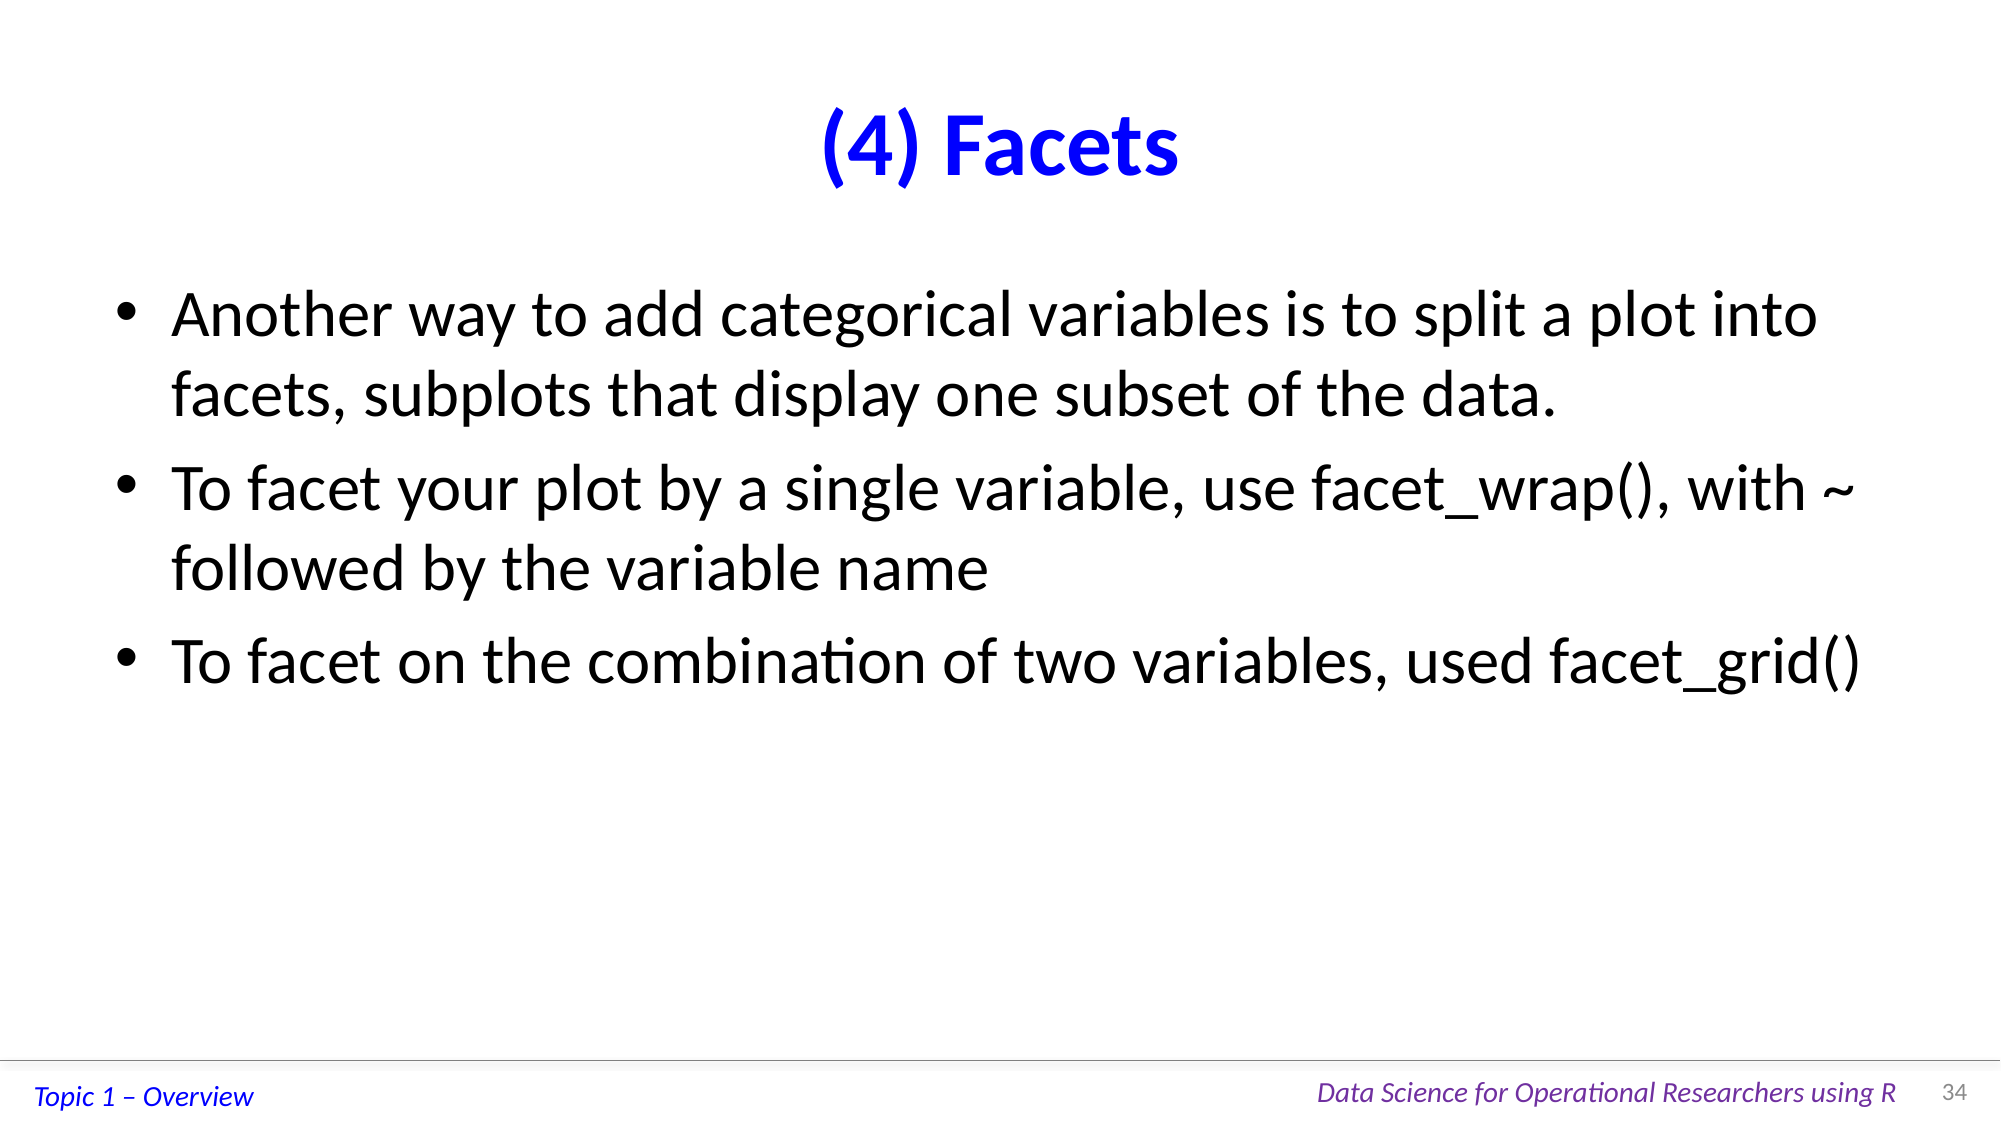

# (4) Facets
Another way to add categorical variables is to split a plot into facets, subplots that display one subset of the data.
To facet your plot by a single variable, use facet_wrap(), with ~ followed by the variable name
To facet on the combination of two variables, used facet_grid()
34